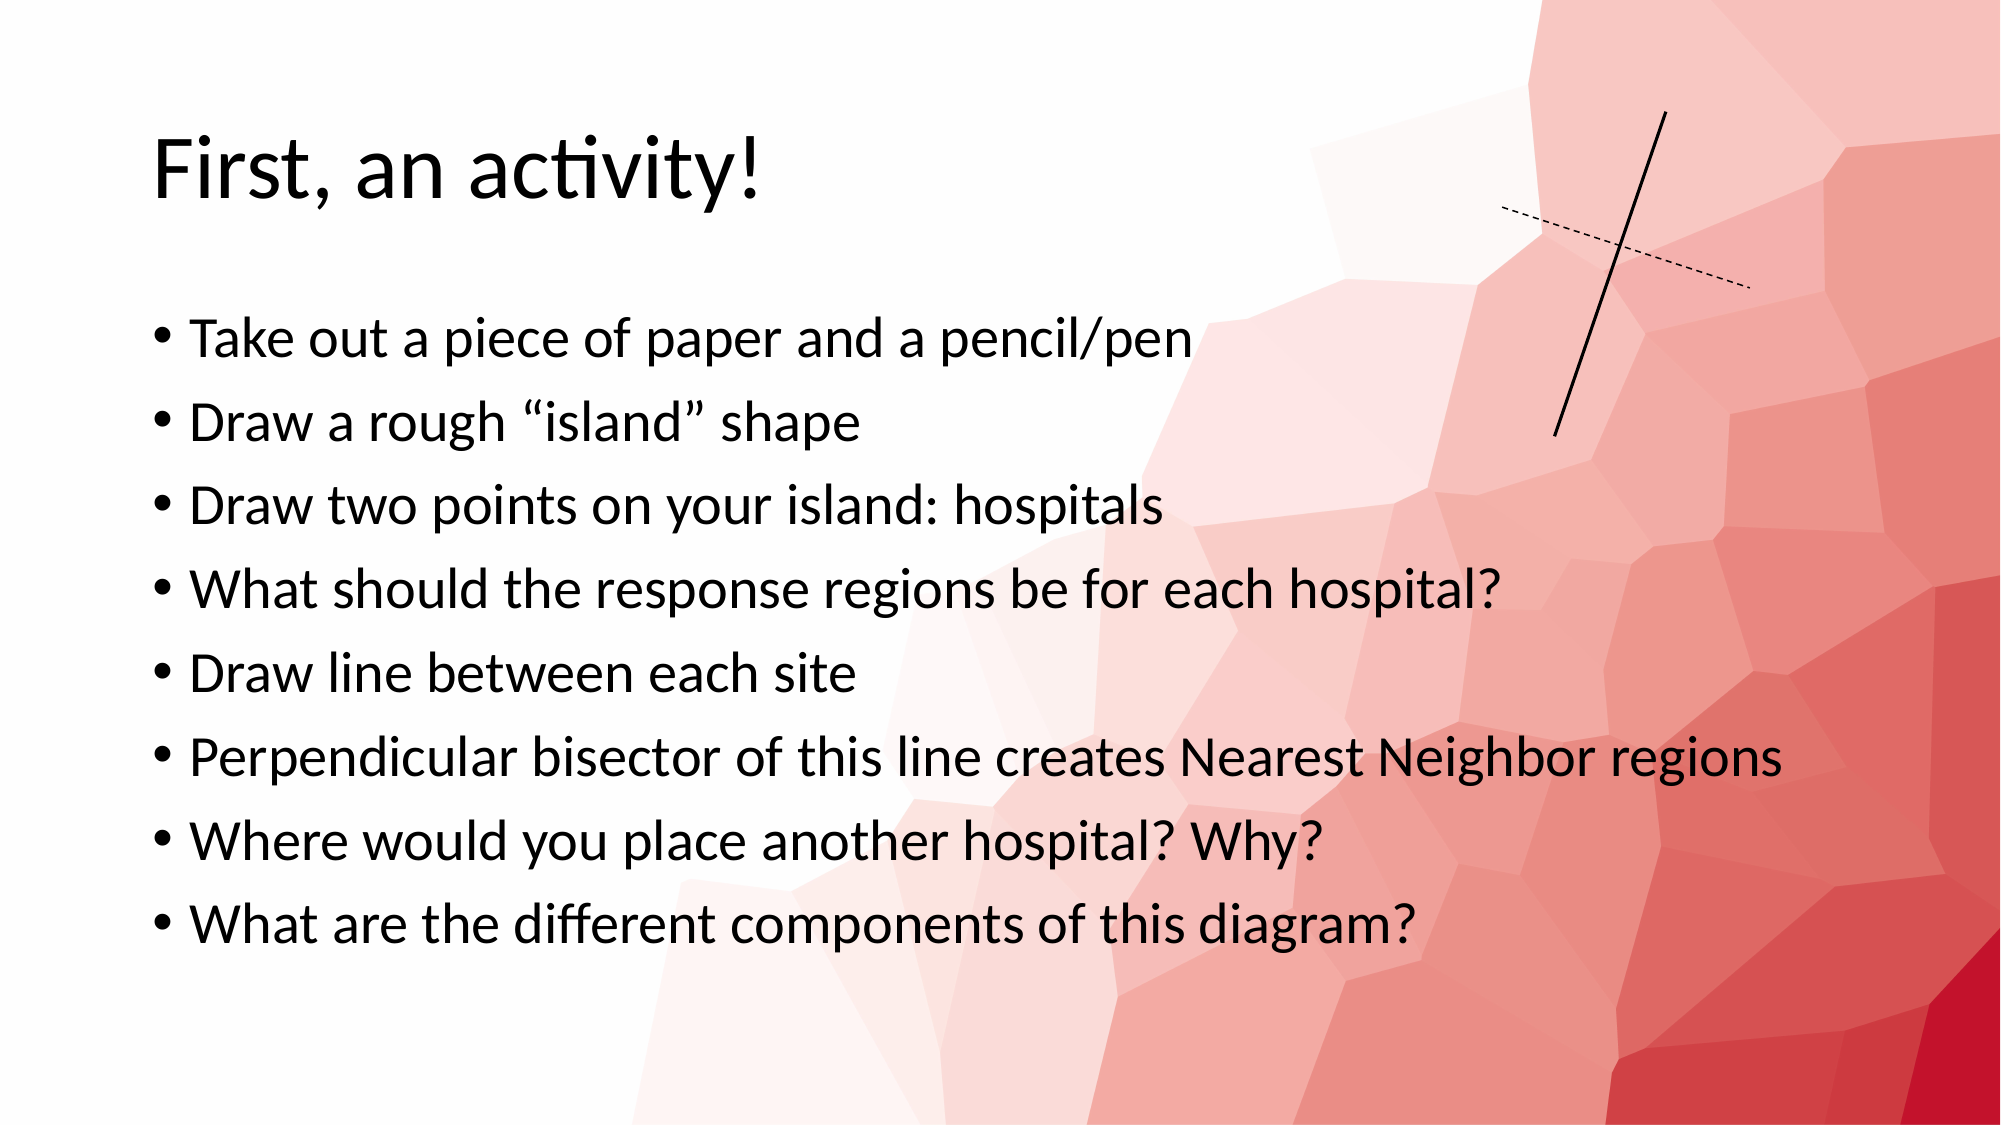

# First, an activity!
Take out a piece of paper and a pencil/pen
Draw a rough “island” shape
Draw two points on your island: hospitals
What should the response regions be for each hospital?
Draw line between each site
Perpendicular bisector of this line creates Nearest Neighbor regions
Where would you place another hospital? Why?
What are the different components of this diagram?